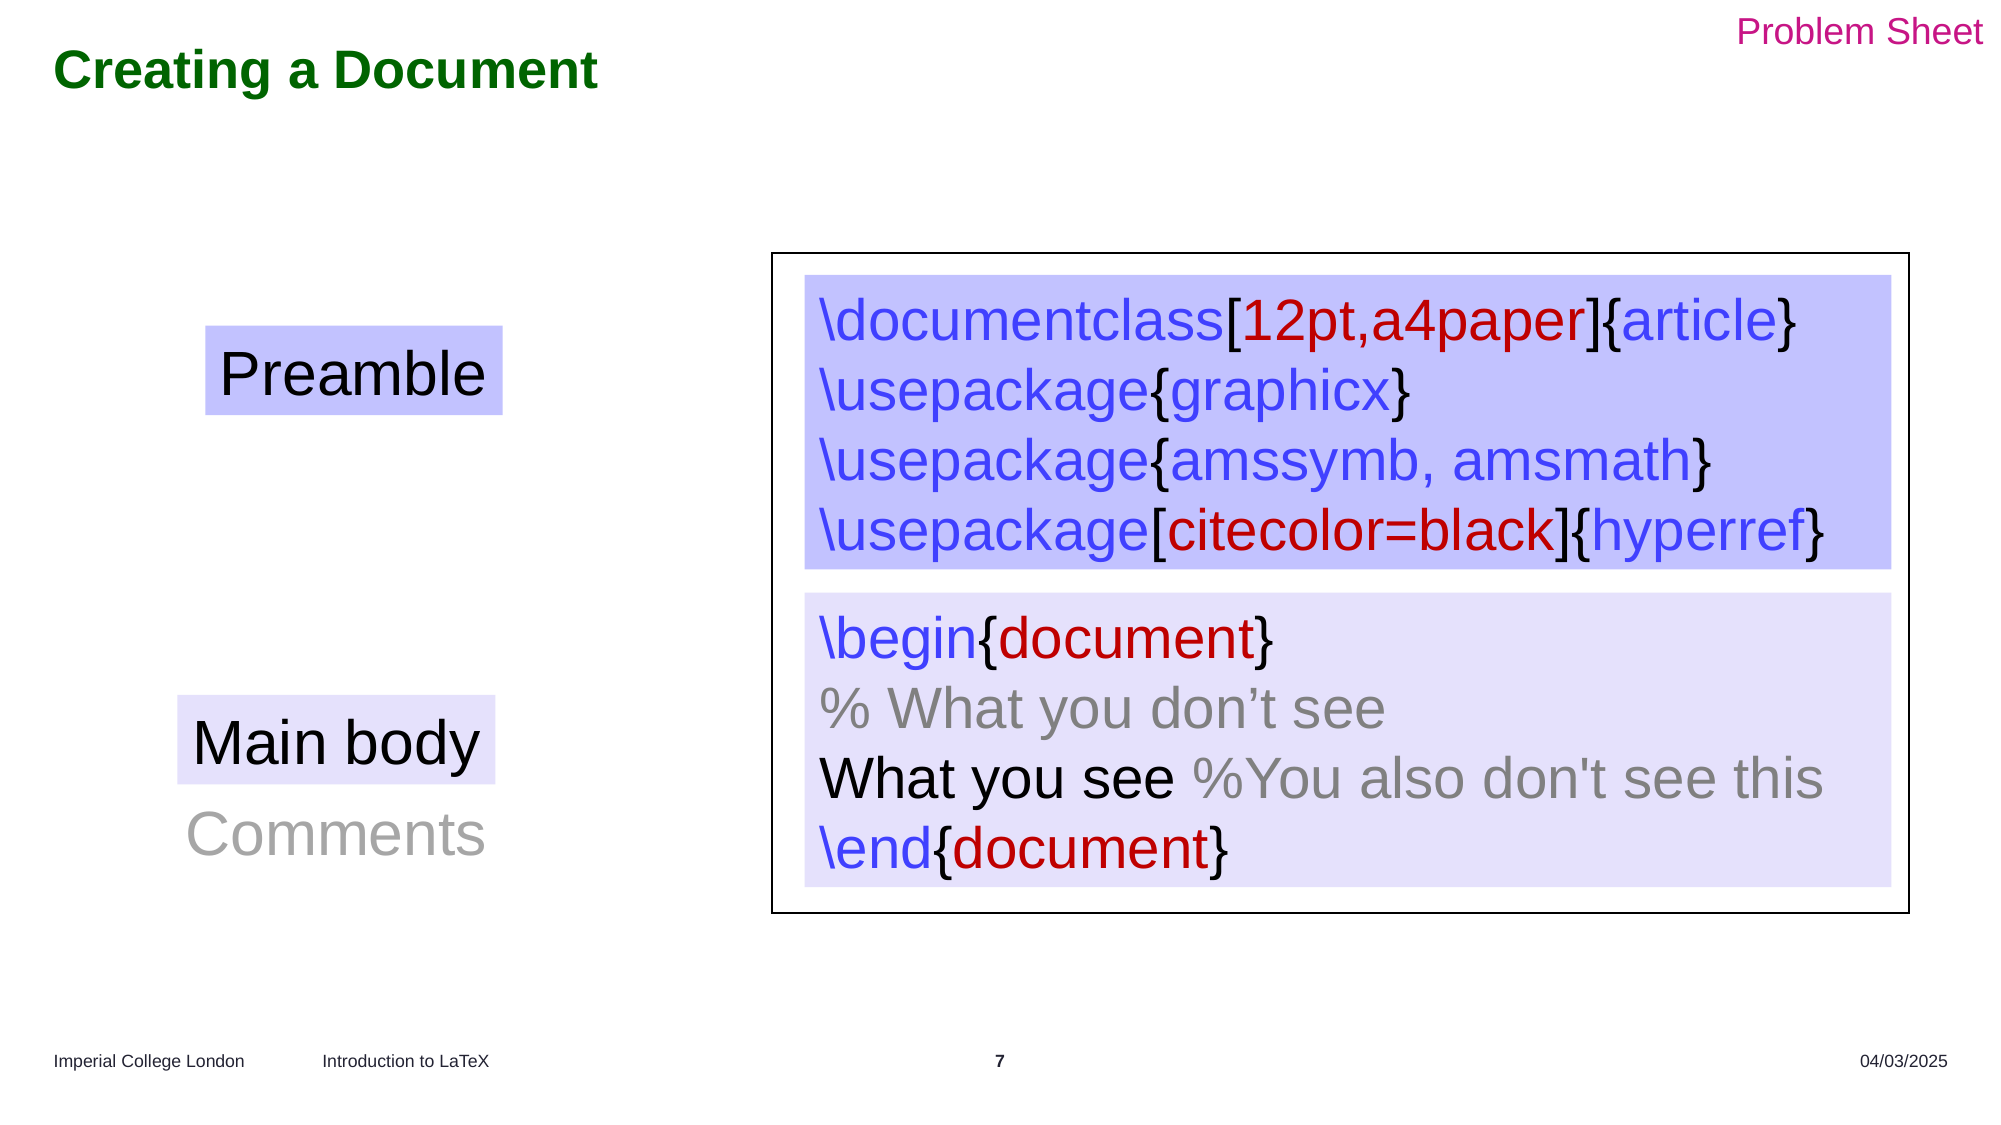

Problem Sheet
# Creating a Document

\documentclass[12pt,a4paper]{article}
\usepackage{graphicx}
\usepackage{amssymb, amsmath}
\usepackage[citecolor=black]{hyperref}
\begin{document}
% What you don’t see
What you see %You also don't see this
\end{document}
Preamble
Main body
Comments
Introduction to LaTeX
7
04/03/2025